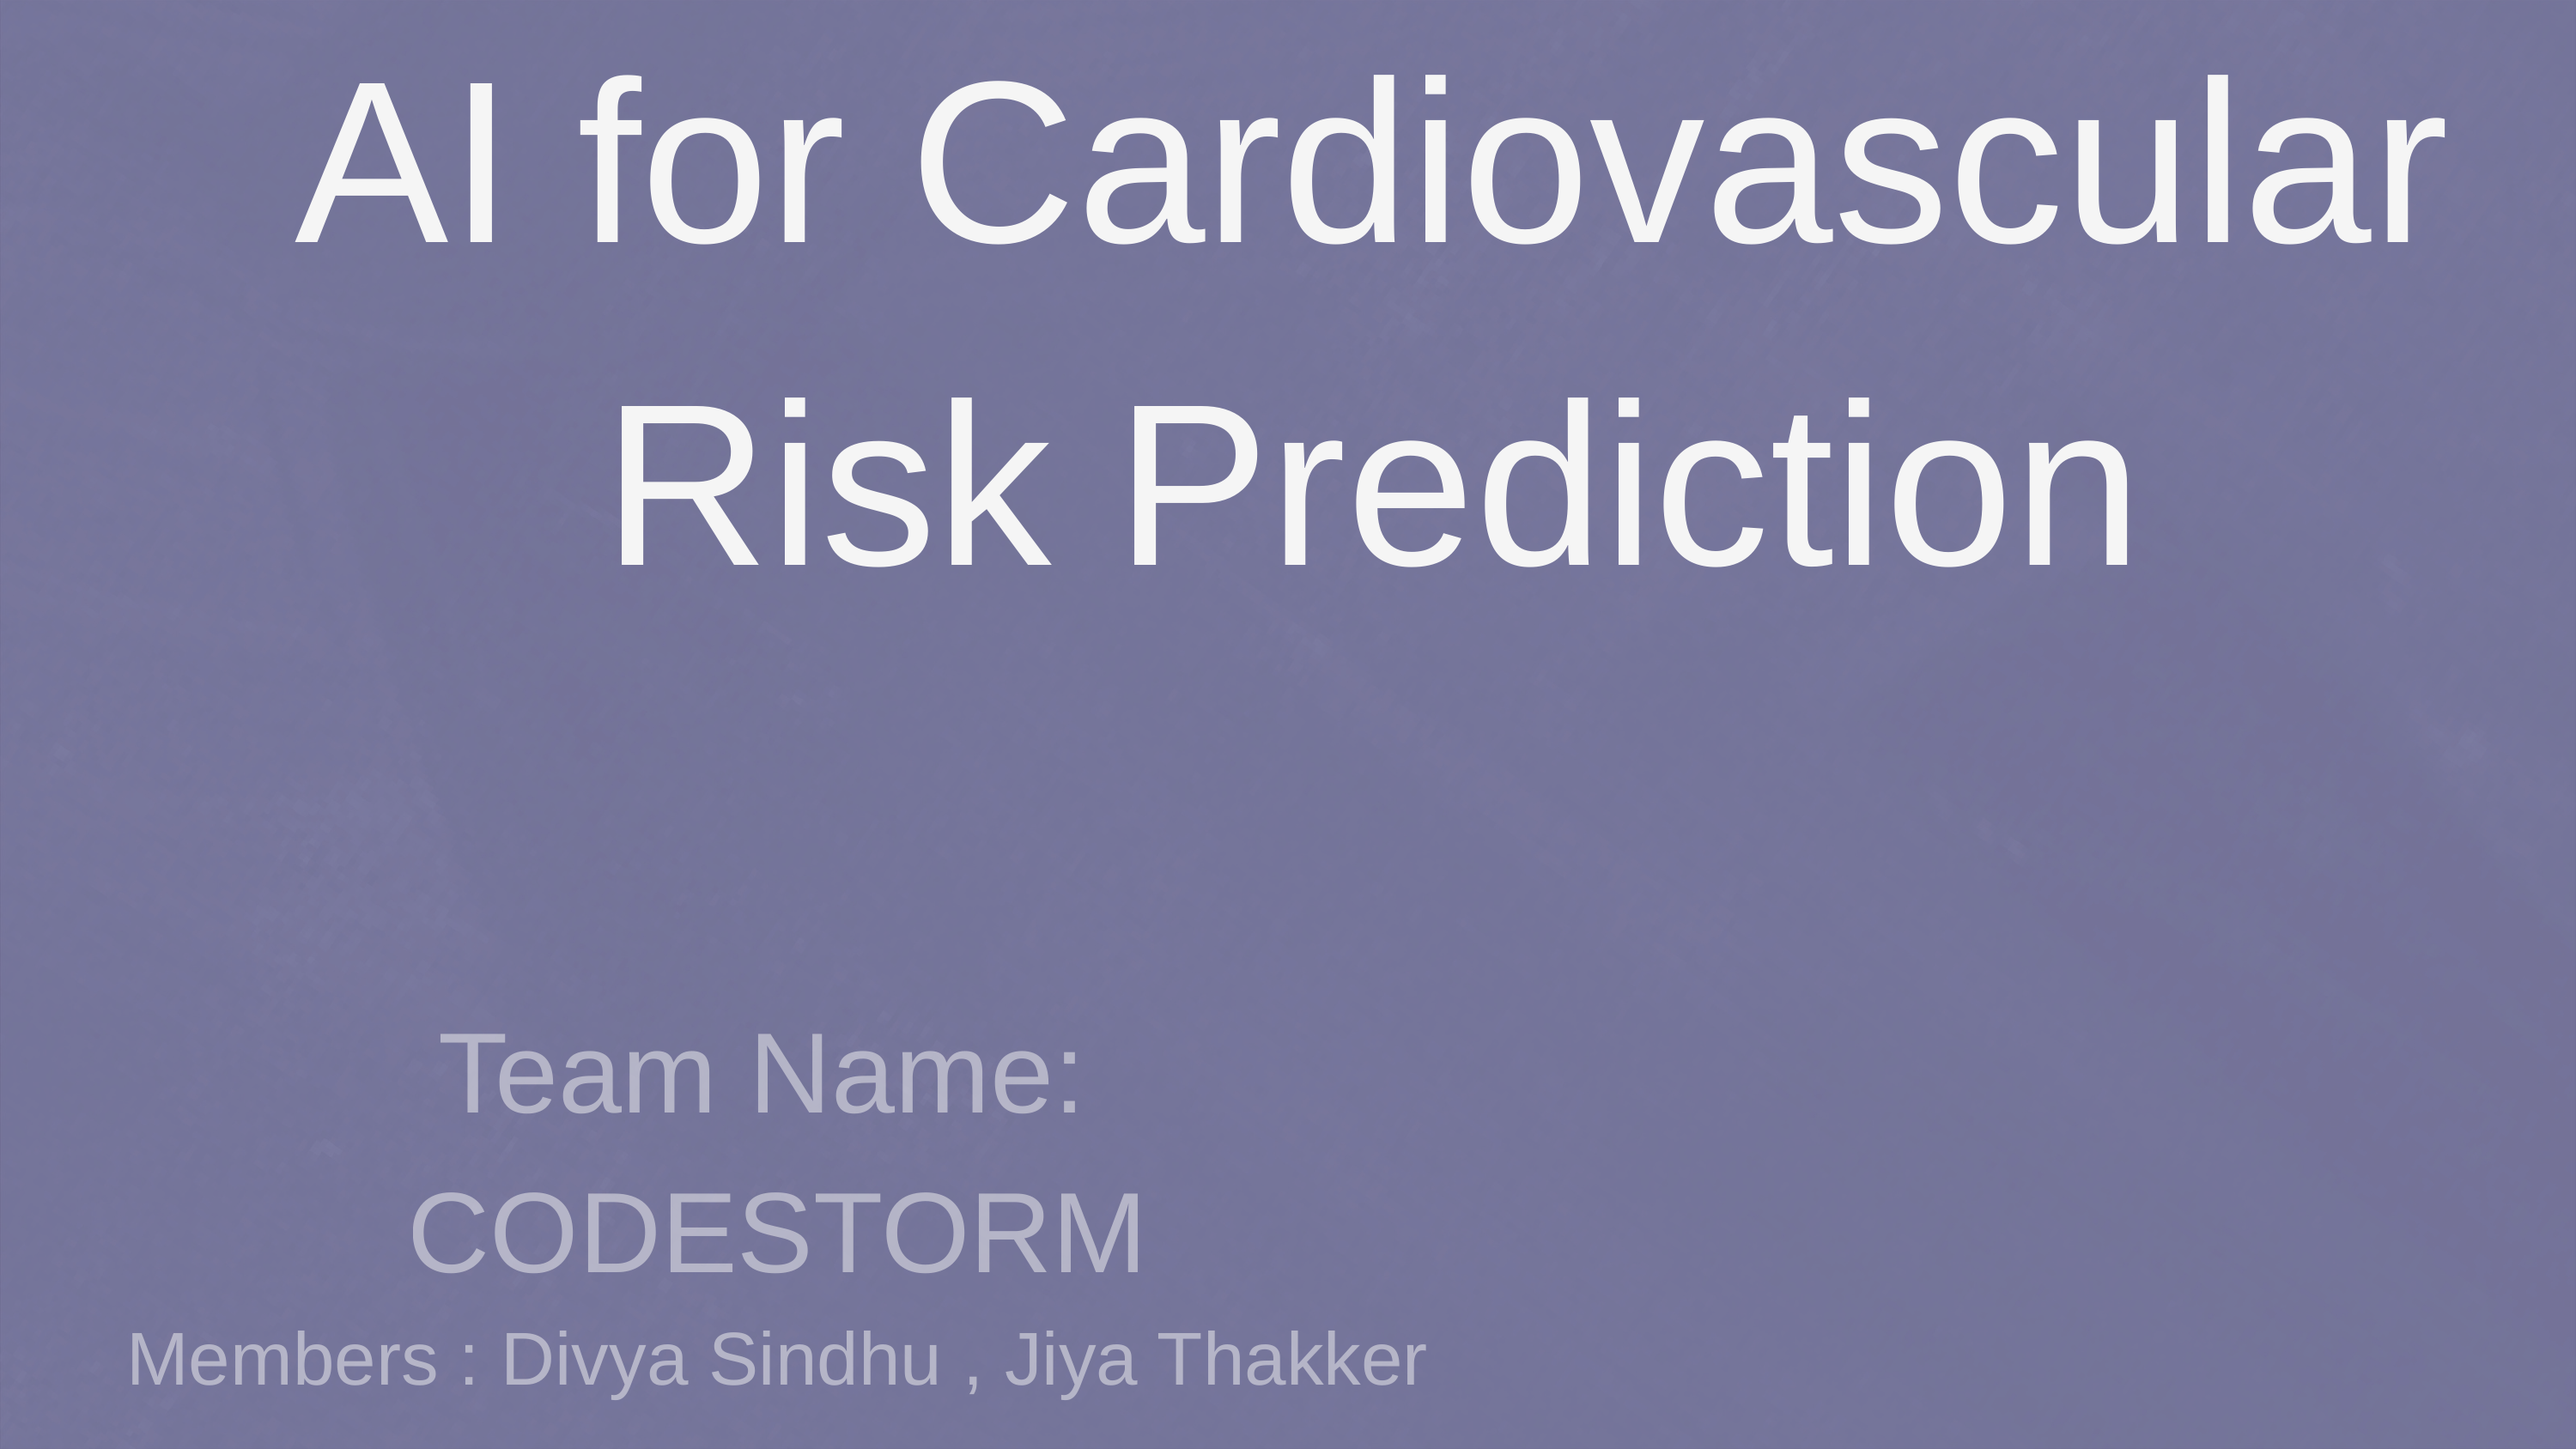

AI for Cardiovascular Risk Prediction
Team Name:  CODESTORM
Members : Divya Sindhu , Jiya Thakker